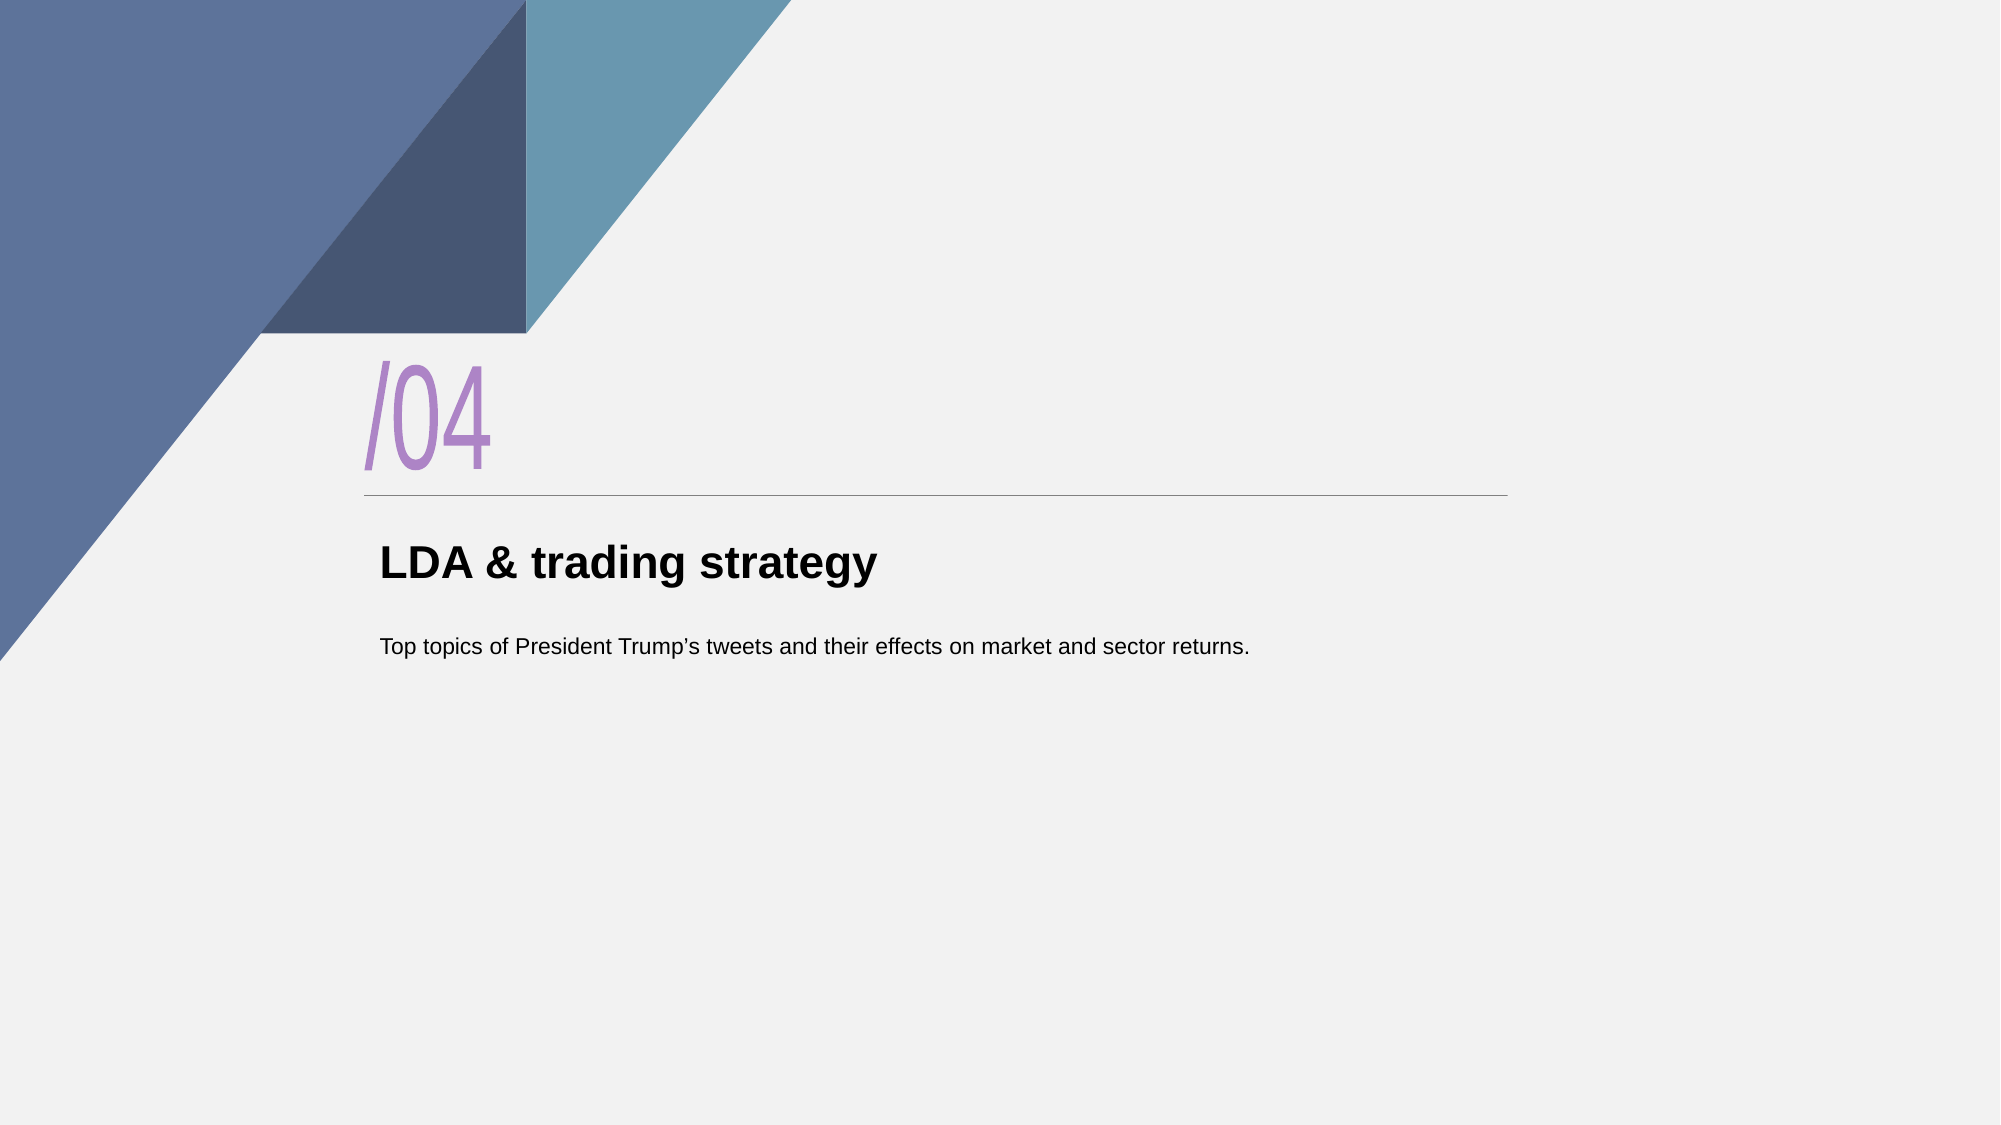

/04
# LDA & trading strategy
Top topics of President Trump’s tweets and their effects on market and sector returns.